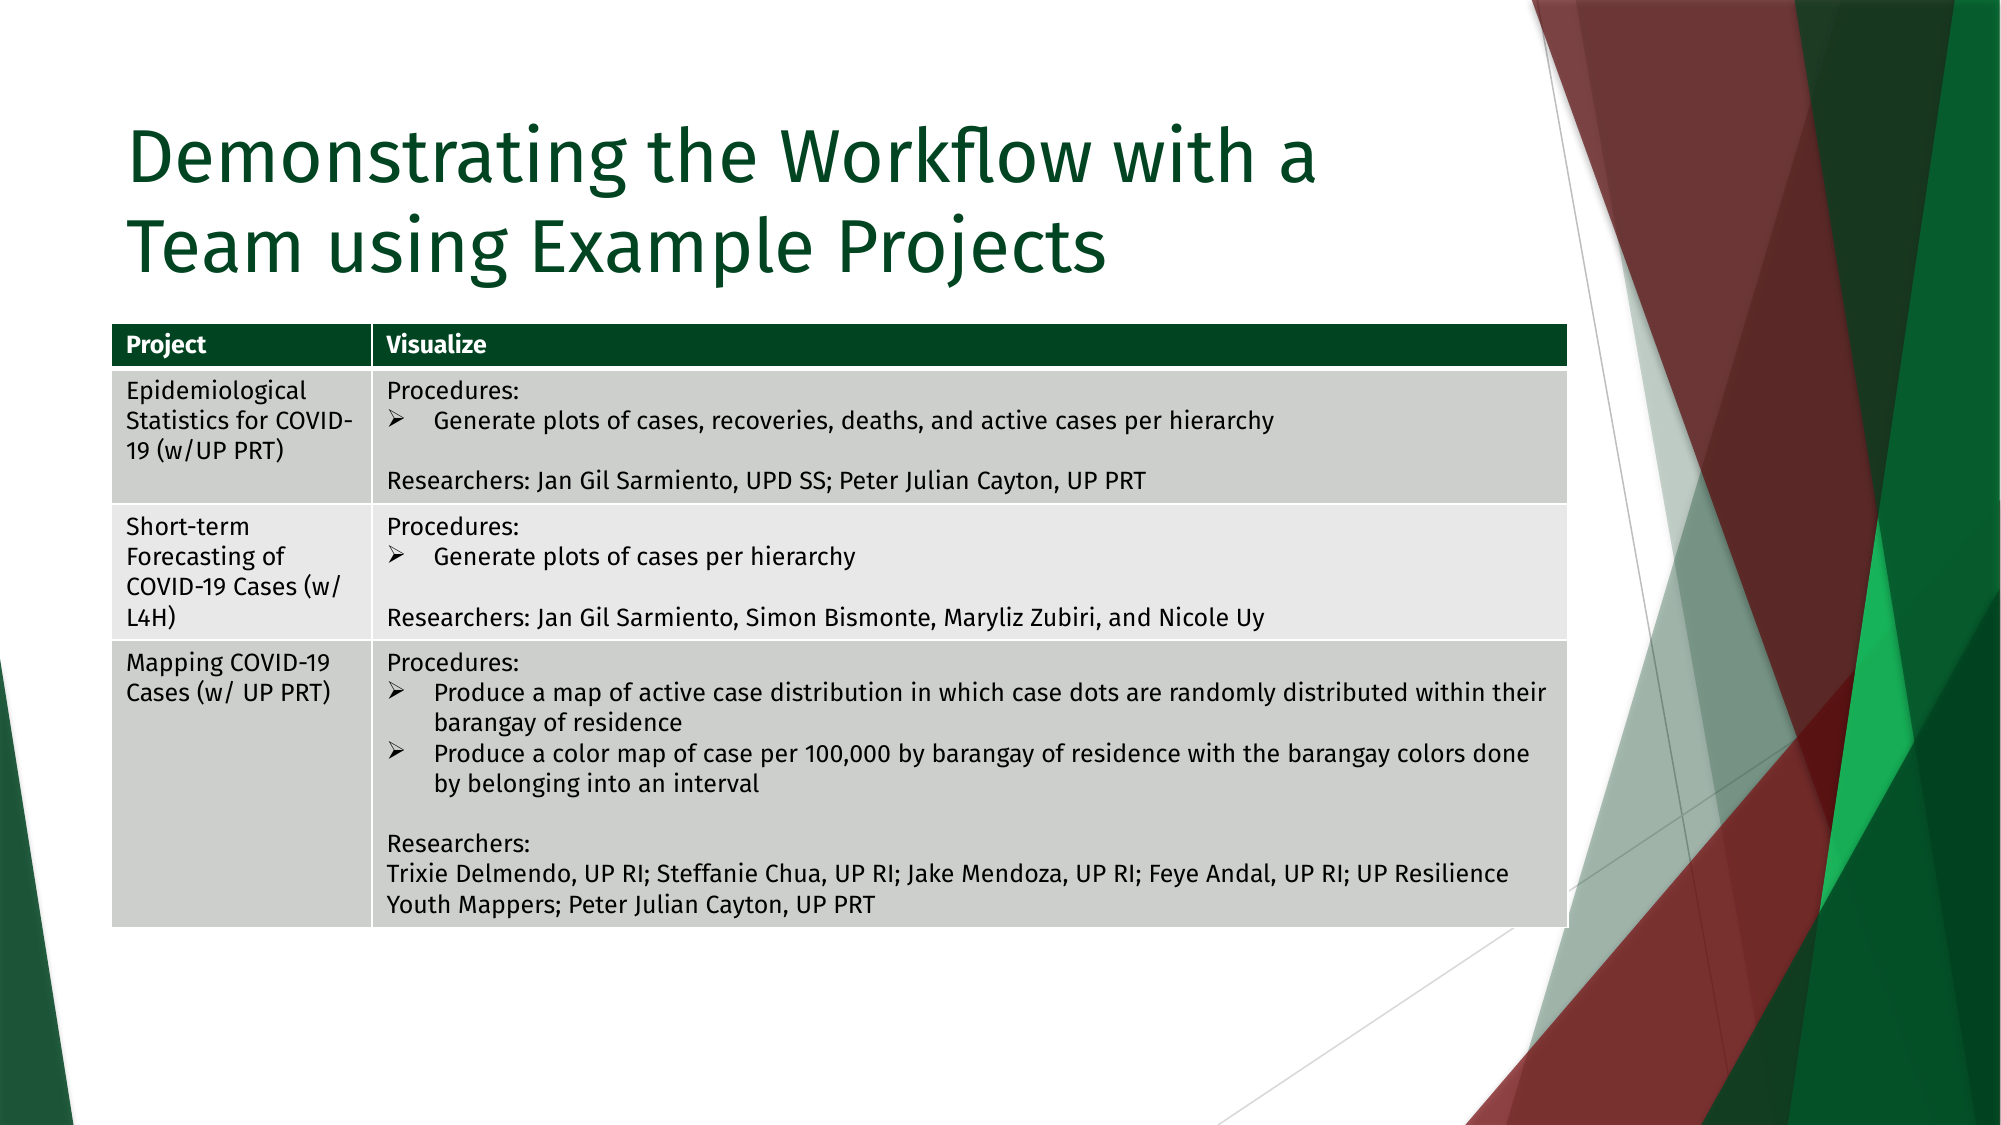

# Demonstrating the Workflow with a Team using Example Projects
| Project | Visualize |
| --- | --- |
| Epidemiological Statistics for COVID-19 (w/UP PRT) | Procedures: Generate plots of cases, recoveries, deaths, and active cases per hierarchy Researchers: Jan Gil Sarmiento, UPD SS; Peter Julian Cayton, UP PRT |
| Short-term Forecasting of COVID-19 Cases (w/ L4H) | Procedures: Generate plots of cases per hierarchy Researchers: Jan Gil Sarmiento, Simon Bismonte, Maryliz Zubiri, and Nicole Uy |
| Mapping COVID-19 Cases (w/ UP PRT) | Procedures: Produce a map of active case distribution in which case dots are randomly distributed within their barangay of residence Produce a color map of case per 100,000 by barangay of residence with the barangay colors done by belonging into an interval Researchers: Trixie Delmendo, UP RI; Steffanie Chua, UP RI; Jake Mendoza, UP RI; Feye Andal, UP RI; UP Resilience Youth Mappers; Peter Julian Cayton, UP PRT |